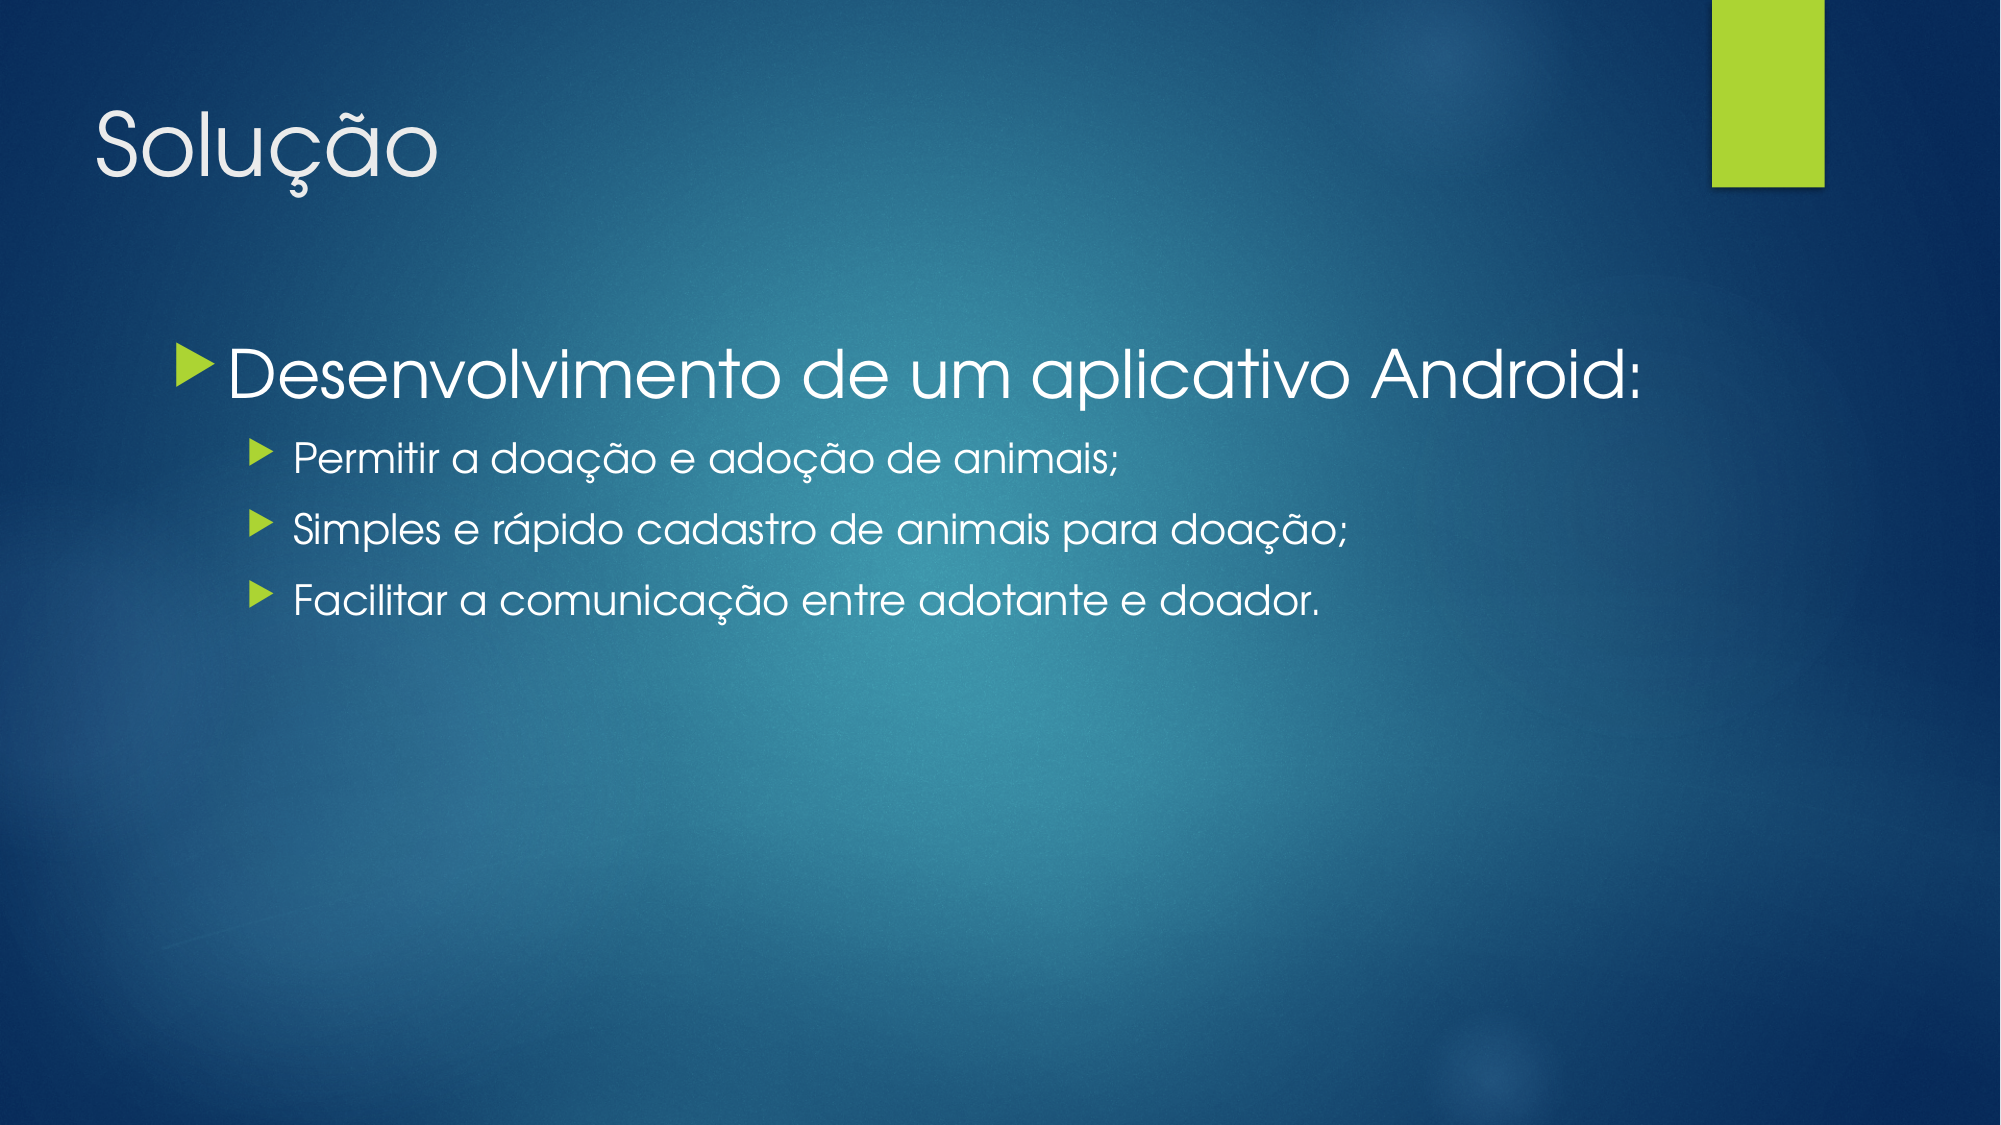

Solução
Desenvolvimento de um aplicativo Android:
Permitir a doação e adoção de animais;
Simples e rápido cadastro de animais para doação;
Facilitar a comunicação entre adotante e doador.